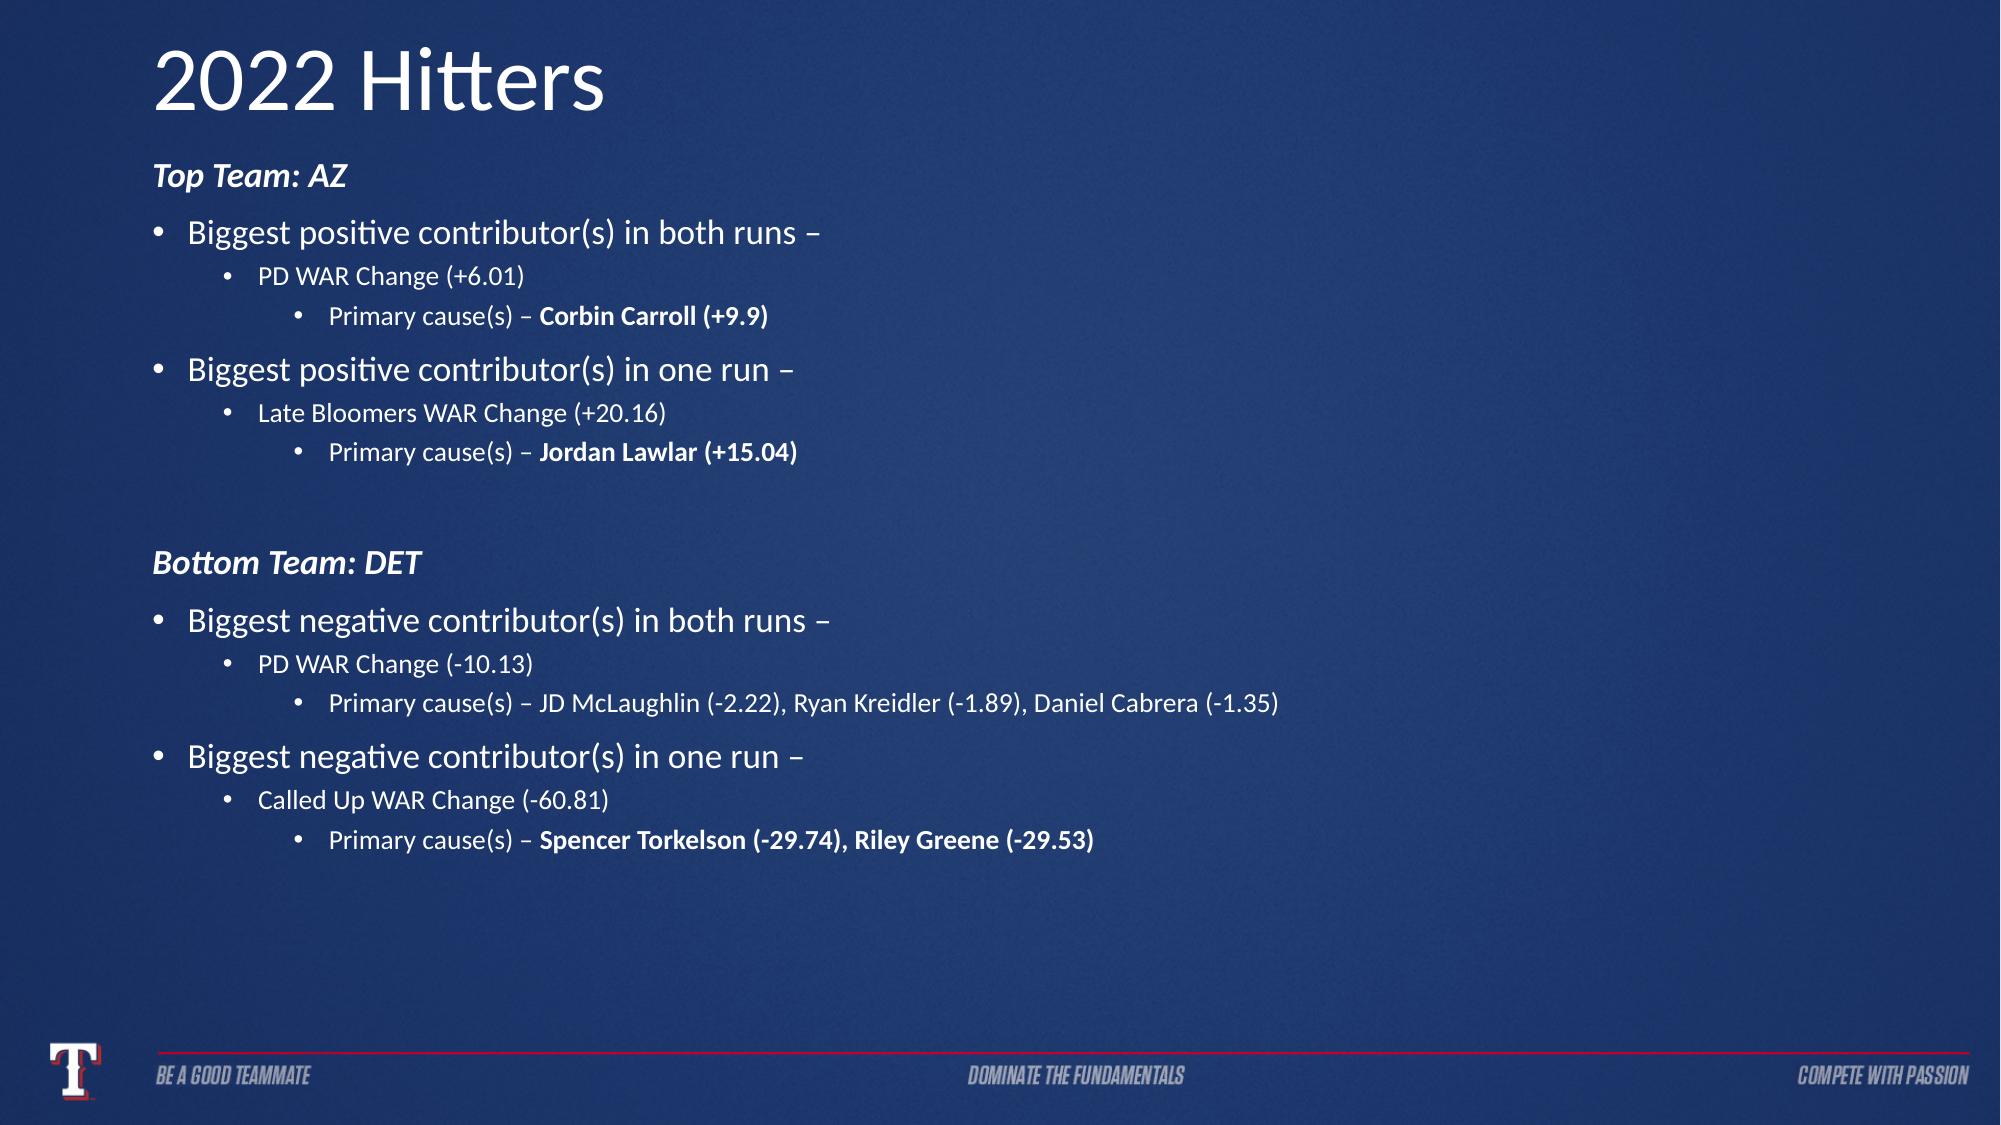

# 2022 Hitters
Top Team: AZ
Biggest positive contributor(s) in both runs –
PD WAR Change (+6.01)
Primary cause(s) – Corbin Carroll (+9.9)
Biggest positive contributor(s) in one run –
Late Bloomers WAR Change (+20.16)
Primary cause(s) – Jordan Lawlar (+15.04)

Bottom Team: DET
Biggest negative contributor(s) in both runs –
PD WAR Change (-10.13)
Primary cause(s) – JD McLaughlin (-2.22), Ryan Kreidler (-1.89), Daniel Cabrera (-1.35)
Biggest negative contributor(s) in one run –
Called Up WAR Change (-60.81)
Primary cause(s) – Spencer Torkelson (-29.74), Riley Greene (-29.53)